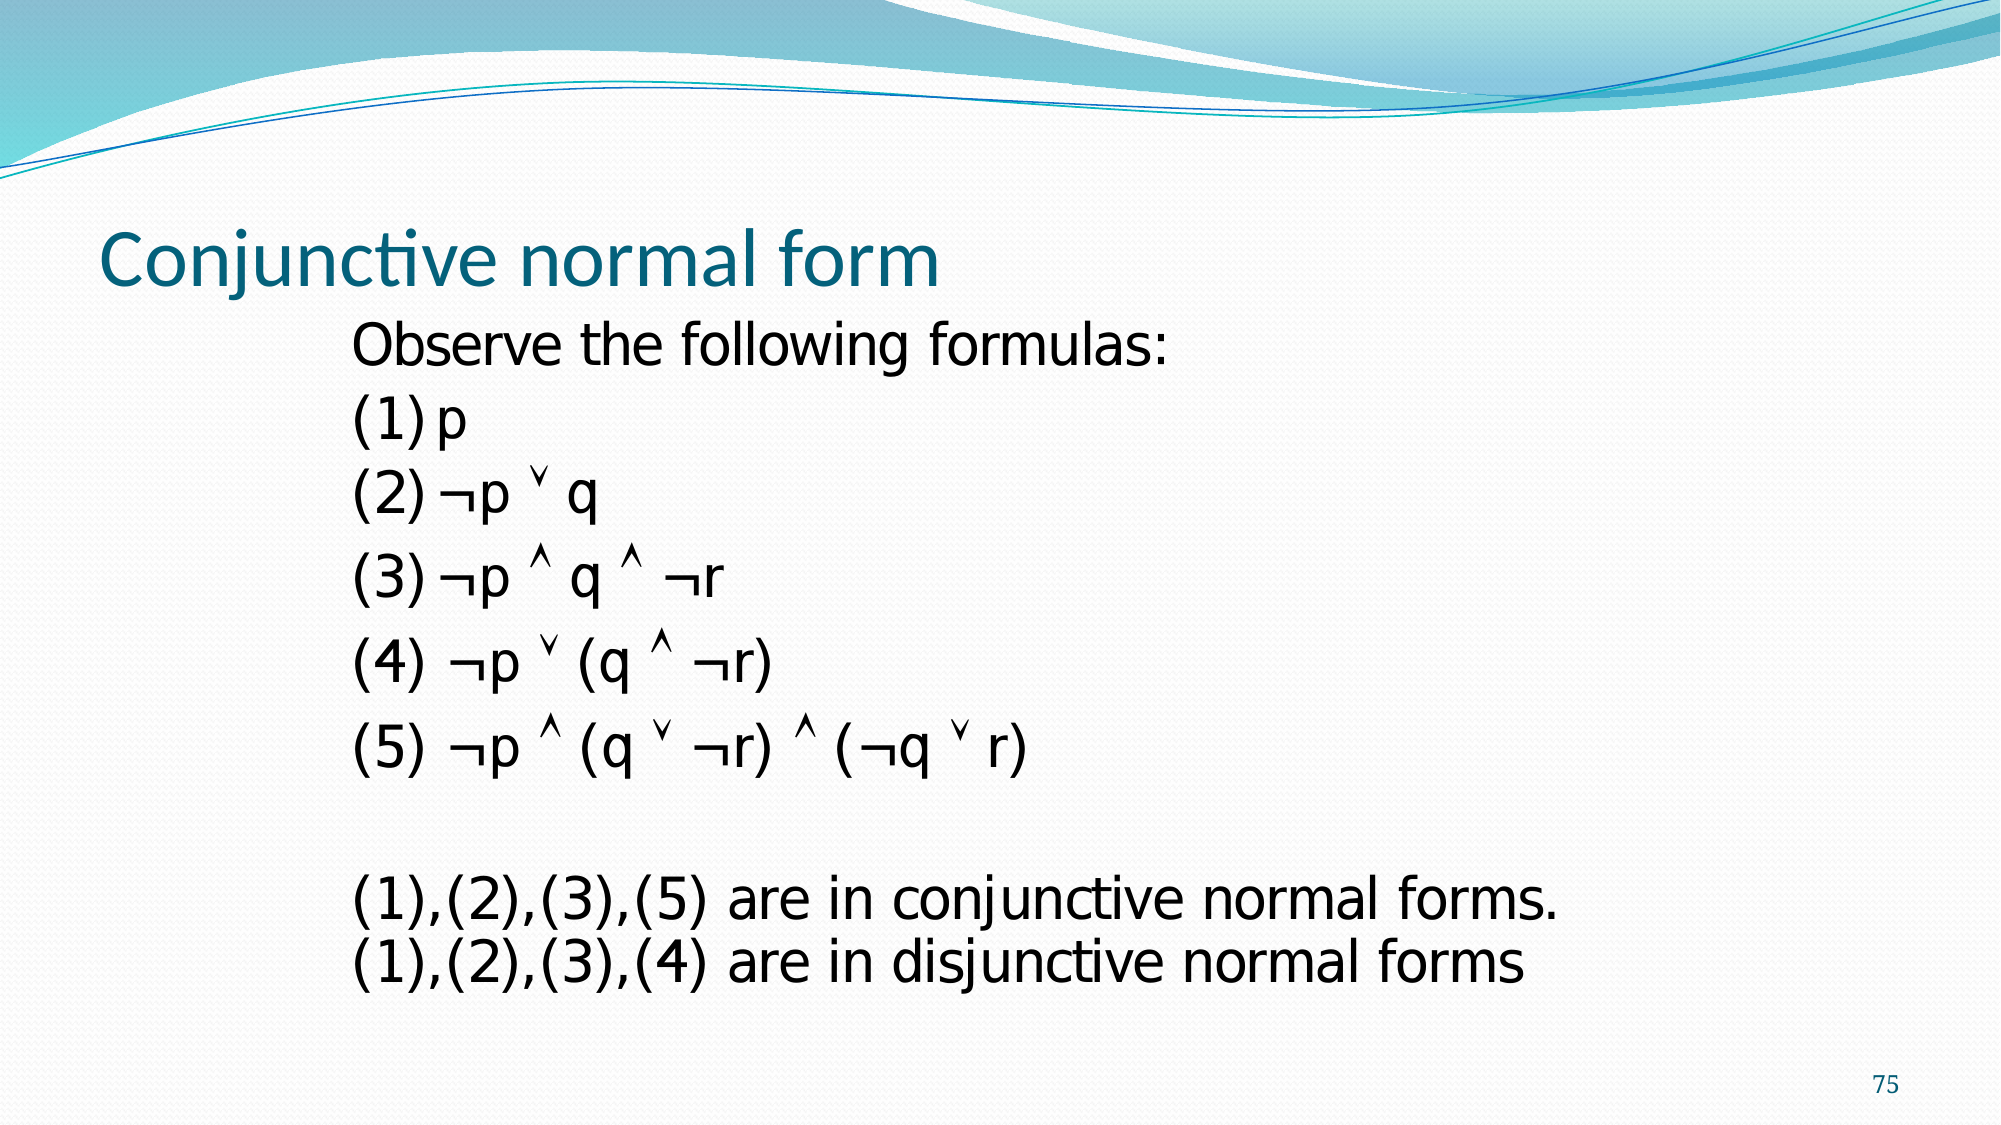

# Conjunctive normal form
Observe the following formulas:
p
¬p ∨ q
¬p ∧ q ∧ ¬r
(4) ¬p ∨ (q ∧ ¬r)
(5) ¬p ∧ (q ∨ ¬r) ∧ (¬q ∨ r)

(1),(2),(3),(5) are in conjunctive normal forms.  (1),(2),(3),(4) are in disjunctive normal forms

75